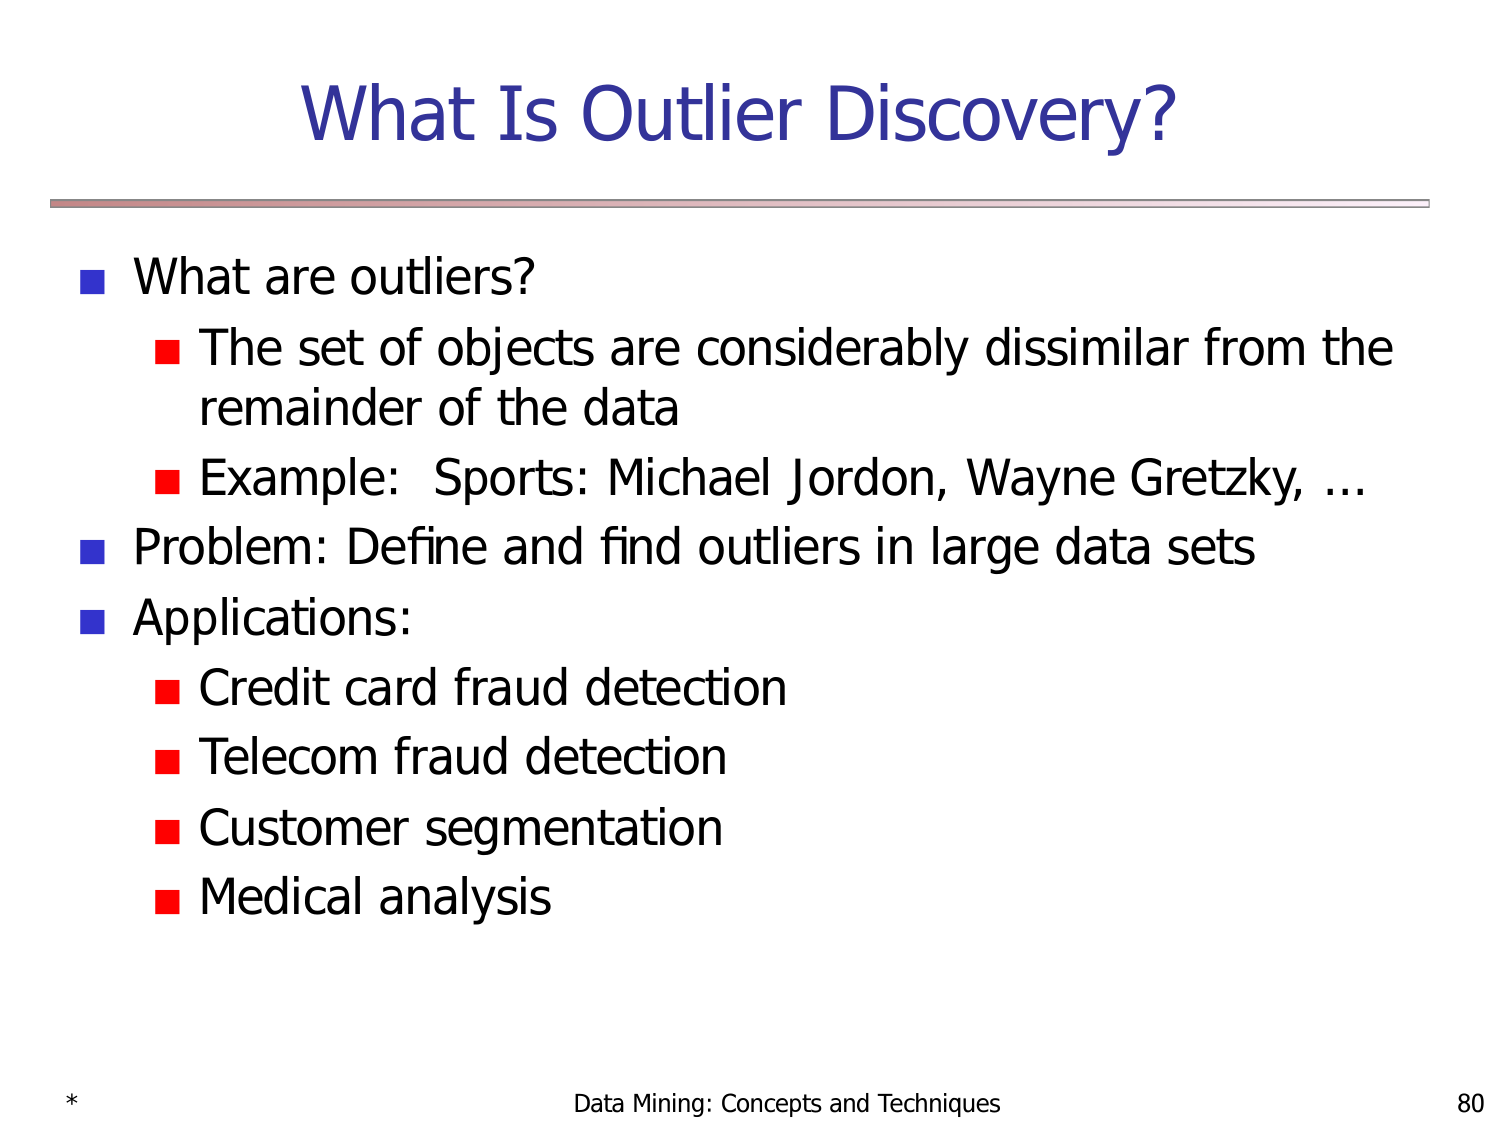

# What Is Outlier Discovery?
What are outliers?
The set of objects are considerably dissimilar from the remainder of the data
Example:  Sports: Michael Jordon, Wayne Gretzky, ...
Problem: Define and find outliers in large data sets
Applications:
Credit card fraud detection
Telecom fraud detection
Customer segmentation
Medical analysis
*
Data Mining: Concepts and Techniques
80